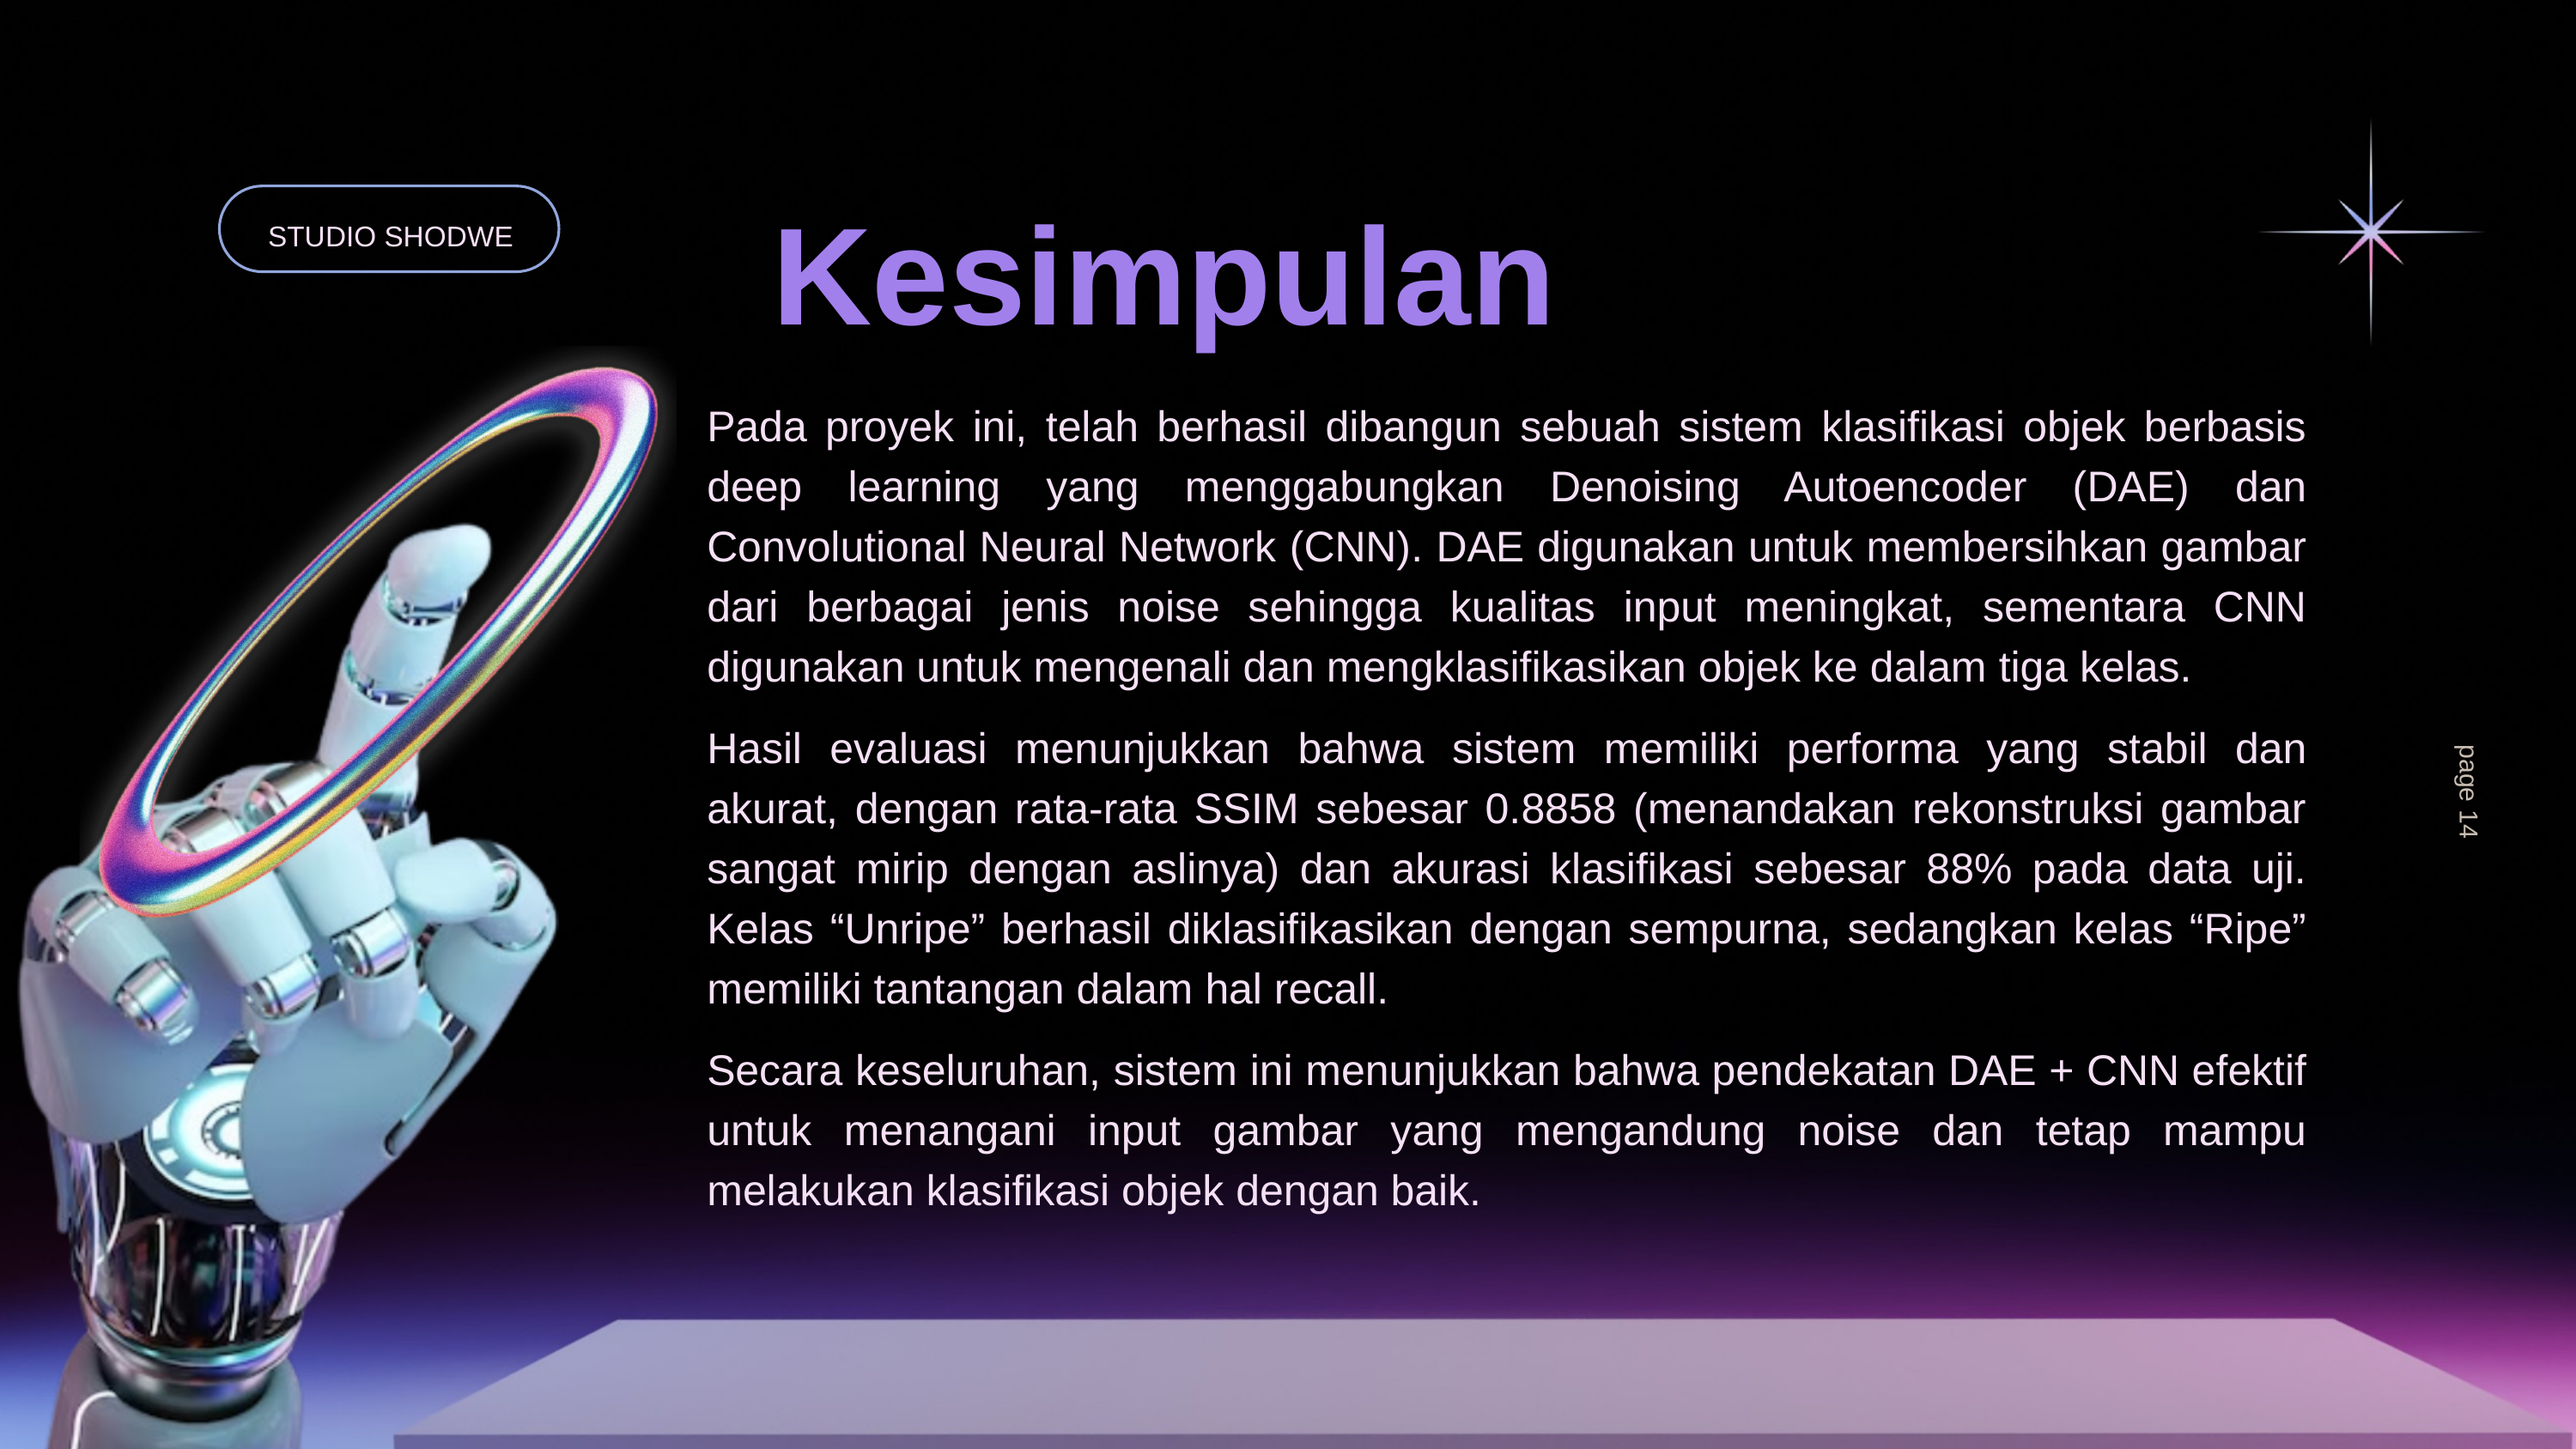

Kesimpulan

STUDIO SHODWE

Pada proyek ini, telah berhasil dibangun sebuah sistem klasifikasi objek berbasis deep learning yang menggabungkan Denoising Autoencoder (DAE) dan Convolutional Neural Network (CNN). DAE digunakan untuk membersihkan gambar dari berbagai jenis noise sehingga kualitas input meningkat, sementara CNN digunakan untuk mengenali dan mengklasifikasikan objek ke dalam tiga kelas.

Hasil evaluasi menunjukkan bahwa sistem memiliki performa yang stabil dan akurat, dengan rata-rata SSIM sebesar 0.8858 (menandakan rekonstruksi gambar sangat mirip dengan aslinya) dan akurasi klasifikasi sebesar 88% pada data uji. Kelas “Unripe” berhasil diklasifikasikan dengan sempurna, sedangkan kelas “Ripe” memiliki tantangan dalam hal recall.

Secara keseluruhan, sistem ini menunjukkan bahwa pendekatan DAE + CNN efektif untuk menangani input gambar yang mengandung noise dan tetap mampu melakukan klasifikasi objek dengan baik.

page 14